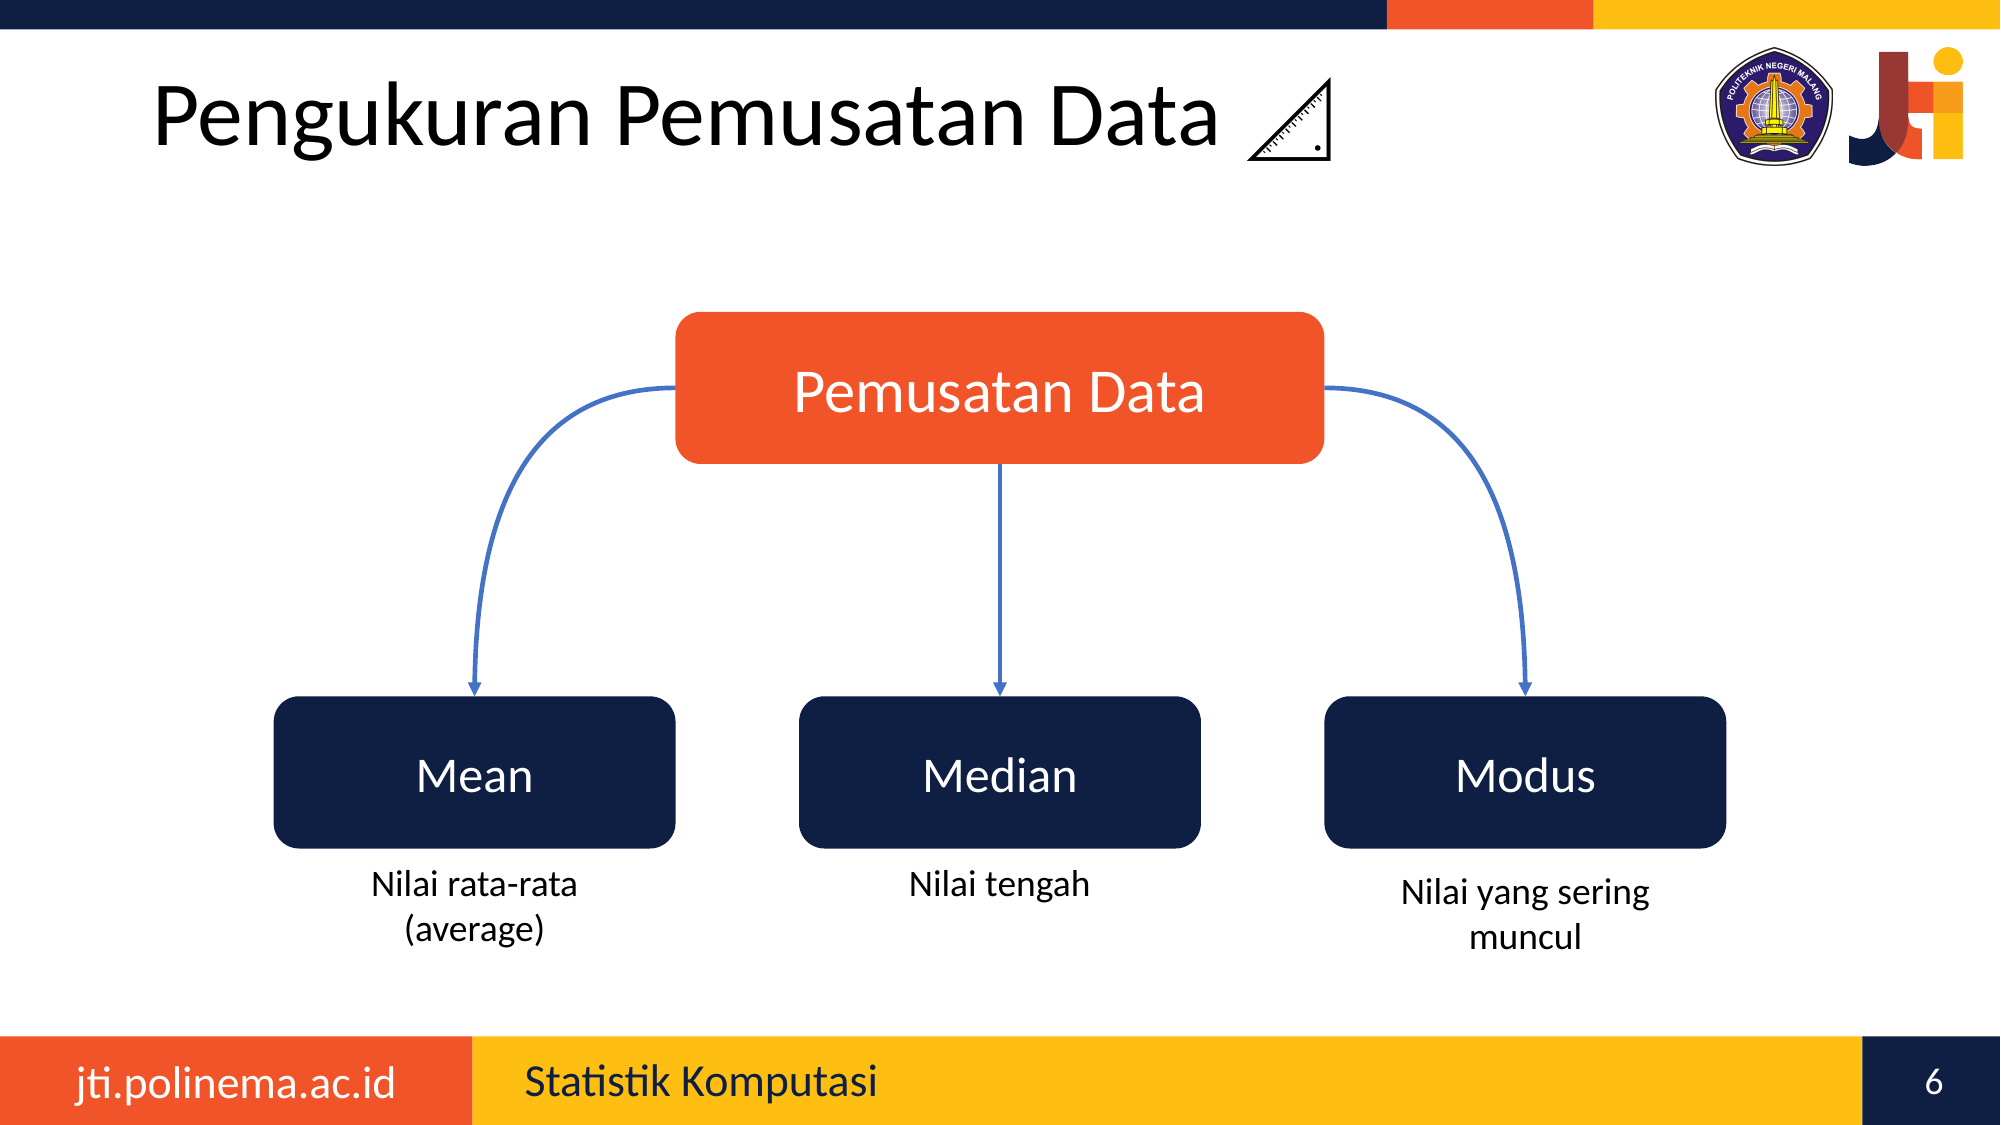

# Pengukuran Pemusatan Data 📐
Pemusatan Data
Median
Mean
Modus
Nilai rata-rata
(average)
Nilai tengah
Nilai yang sering muncul
6